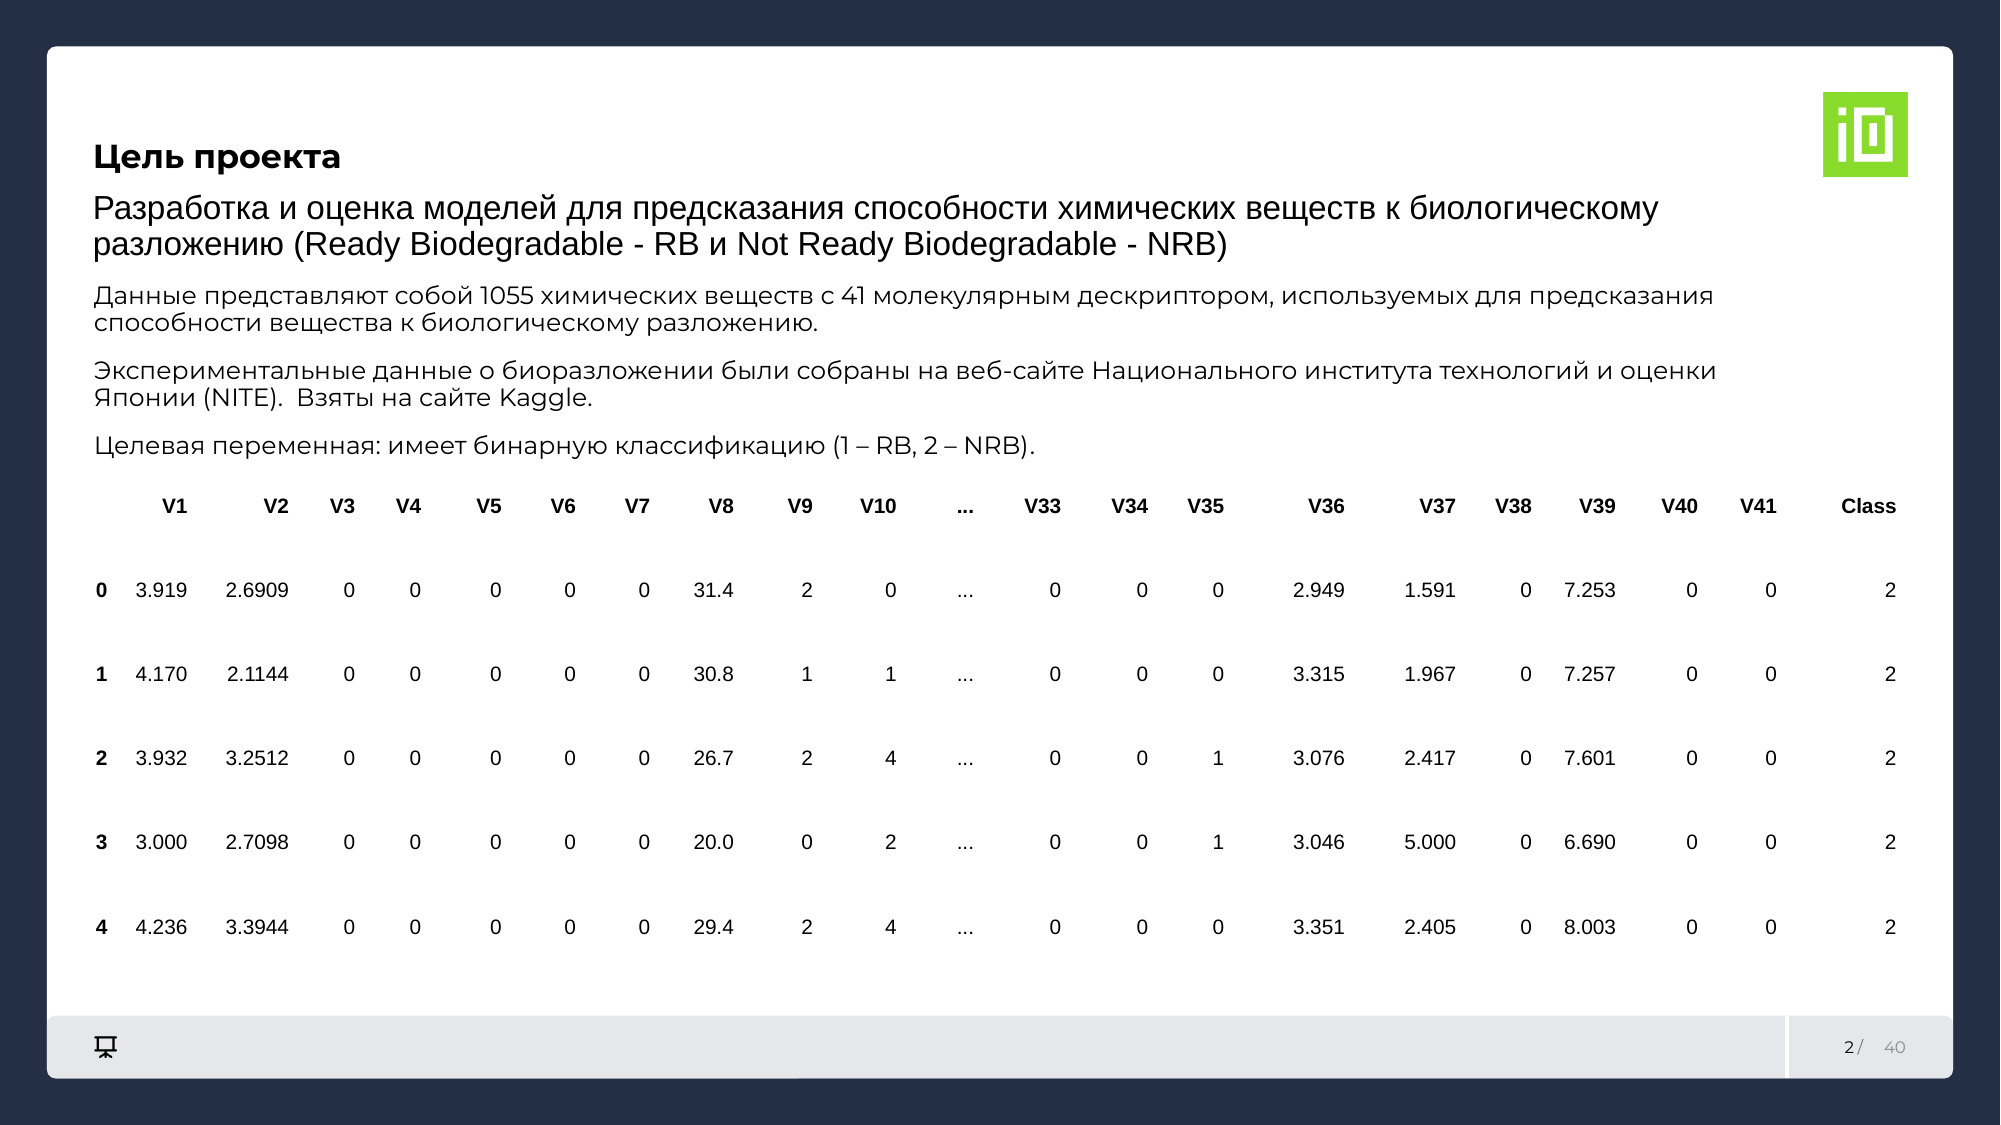

# Цель проекта
Разработка и оценка моделей для предсказания способности химических веществ к биологическому разложению (Ready Biodegradable - RB и Not Ready Biodegradable - NRB)
Данные представляют собой 1055 химических веществ с 41 молекулярным дескриптором, используемых для предсказания способности вещества к биологическому разложению.
Экспериментальные данные о биоразложении были собраны на веб-сайте Национального института технологий и оценки Японии (NITE).  Взяты на сайте Kaggle.
Целевая переменная: имеет бинарную классификацию (1 – RB, 2 – NRB).

|  | V1 | V2 | V3 | V4 | V5 | V6 | V7 | V8 | V9 | V10 | ... | V33 | V34 | V35 | V36 | V37 | V38 | V39 | V40 | V41 | Class |
| --- | --- | --- | --- | --- | --- | --- | --- | --- | --- | --- | --- | --- | --- | --- | --- | --- | --- | --- | --- | --- | --- |
| 0 | 3.919 | 2.6909 | 0 | 0 | 0 | 0 | 0 | 31.4 | 2 | 0 | ... | 0 | 0 | 0 | 2.949 | 1.591 | 0 | 7.253 | 0 | 0 | 2 |
| 1 | 4.170 | 2.1144 | 0 | 0 | 0 | 0 | 0 | 30.8 | 1 | 1 | ... | 0 | 0 | 0 | 3.315 | 1.967 | 0 | 7.257 | 0 | 0 | 2 |
| 2 | 3.932 | 3.2512 | 0 | 0 | 0 | 0 | 0 | 26.7 | 2 | 4 | ... | 0 | 0 | 1 | 3.076 | 2.417 | 0 | 7.601 | 0 | 0 | 2 |
| 3 | 3.000 | 2.7098 | 0 | 0 | 0 | 0 | 0 | 20.0 | 0 | 2 | ... | 0 | 0 | 1 | 3.046 | 5.000 | 0 | 6.690 | 0 | 0 | 2 |
| 4 | 4.236 | 3.3944 | 0 | 0 | 0 | 0 | 0 | 29.4 | 2 | 4 | ... | 0 | 0 | 0 | 3.351 | 2.405 | 0 | 8.003 | 0 | 0 | 2 |

2
40